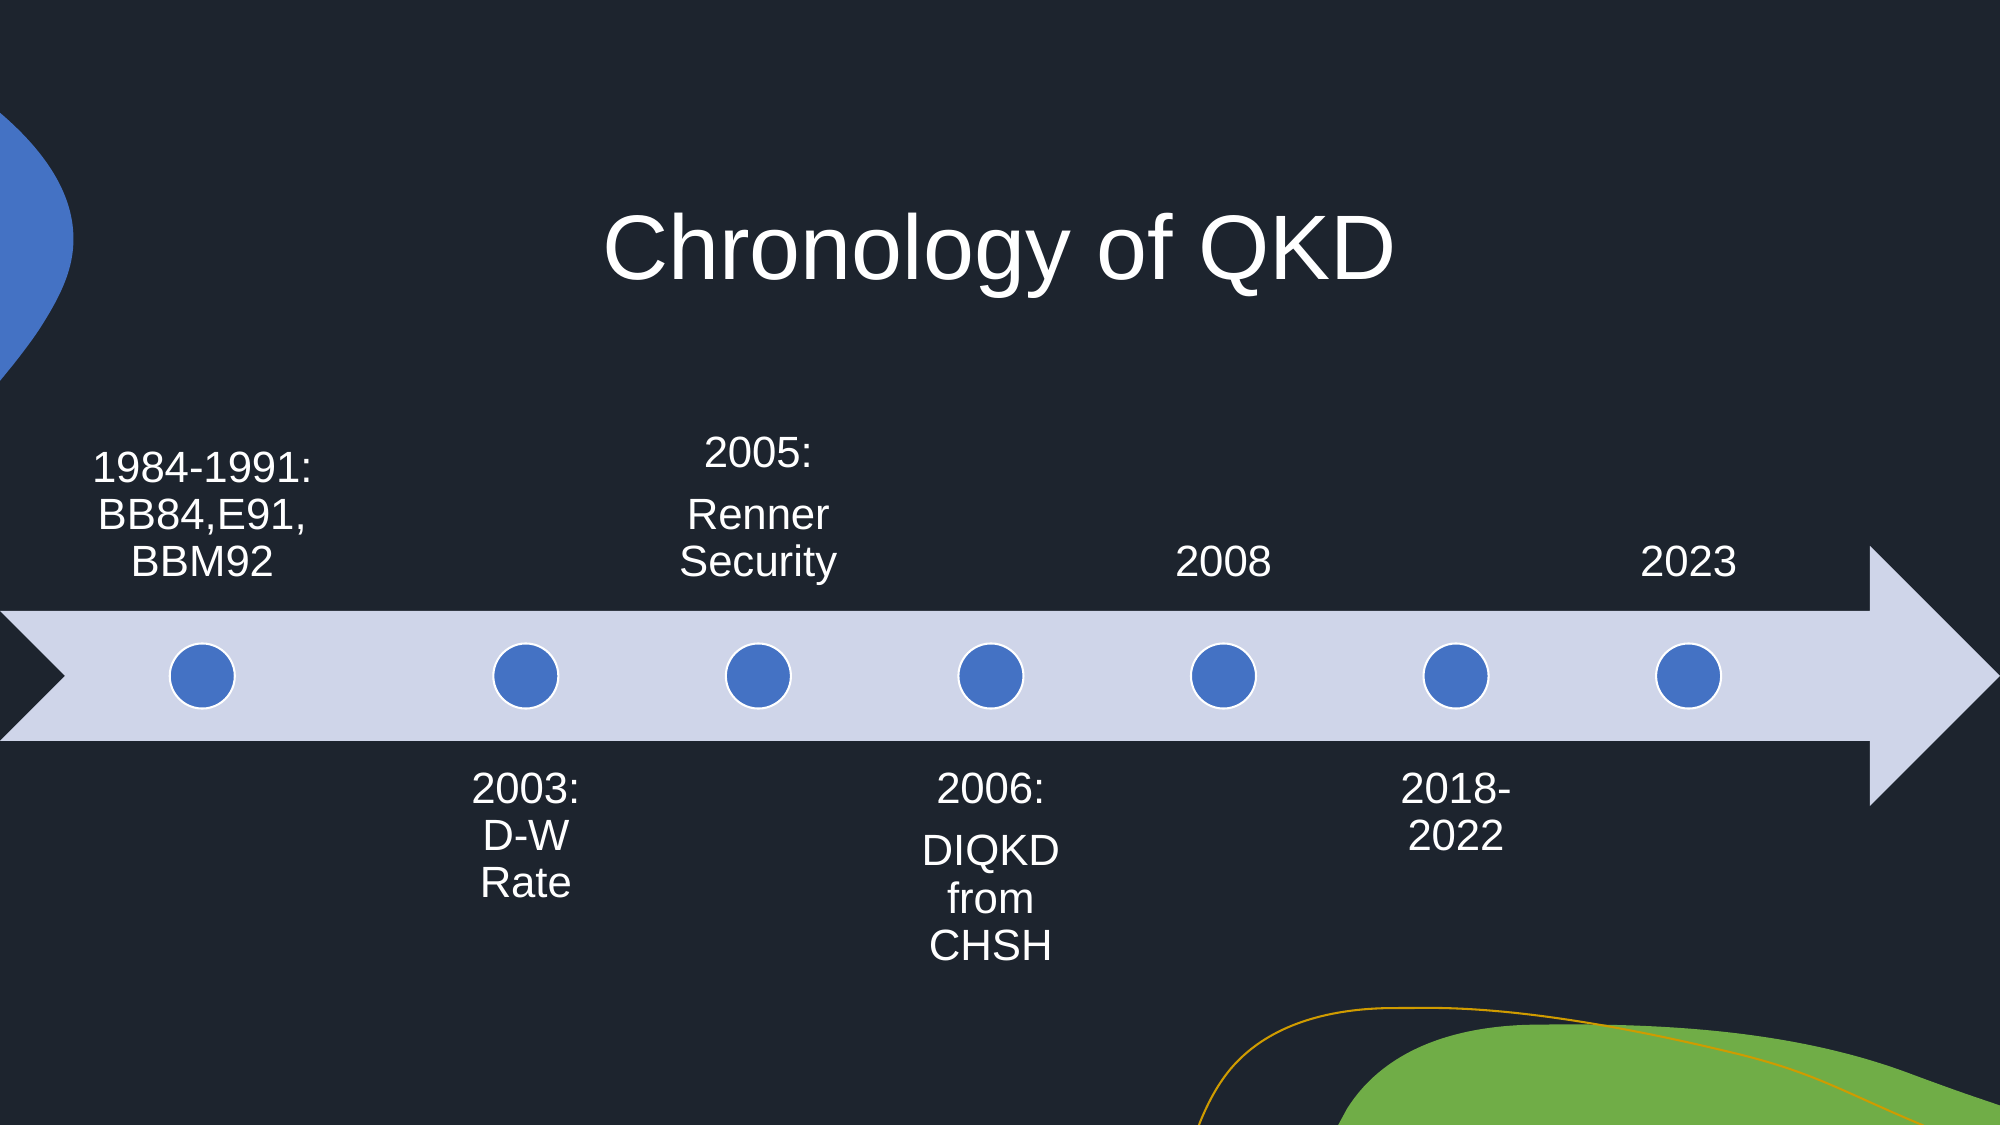

# Chronology of QKD
1984-1991: BB84,E91,
BBM92
2003:
D-W Rate
2005:
Renner Security
2006:
DIQKD from CHSH
2008
2018-2022
2023